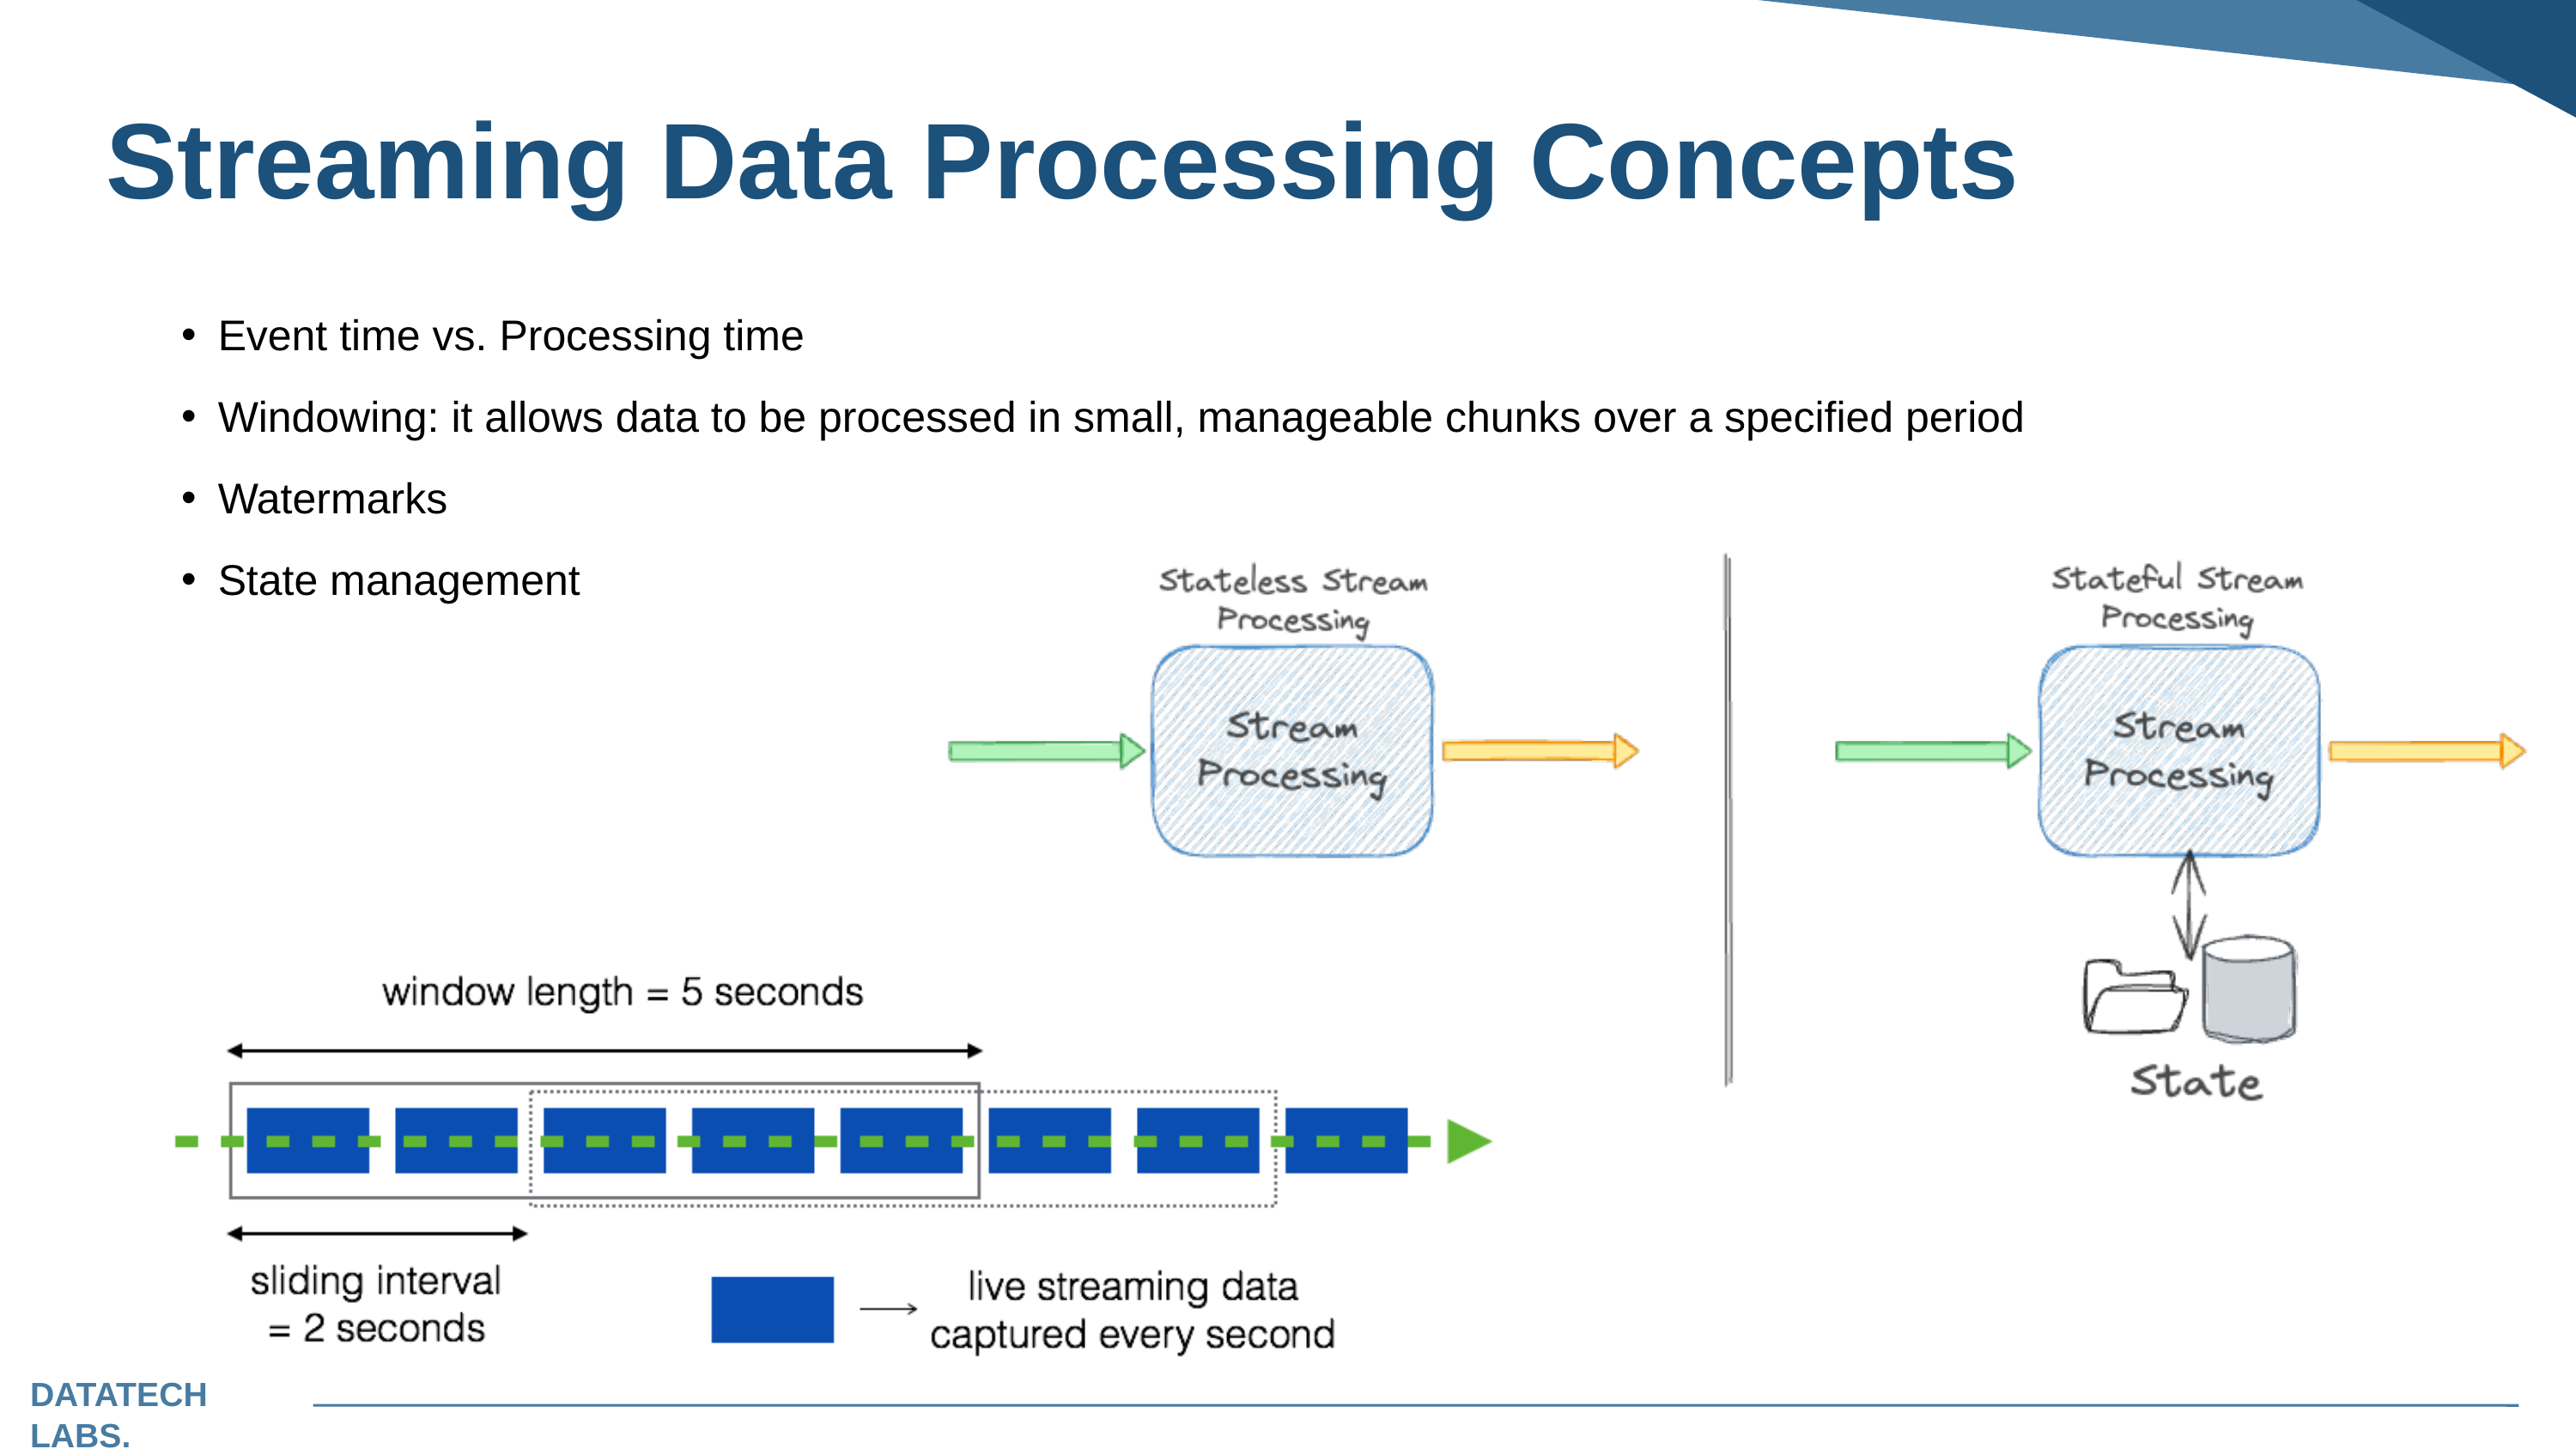

Streaming Data Processing Concepts
Event time vs. Processing time
Windowing: it allows data to be processed in small, manageable chunks over a specified period
Watermarks
State management

DATATECH LABS.